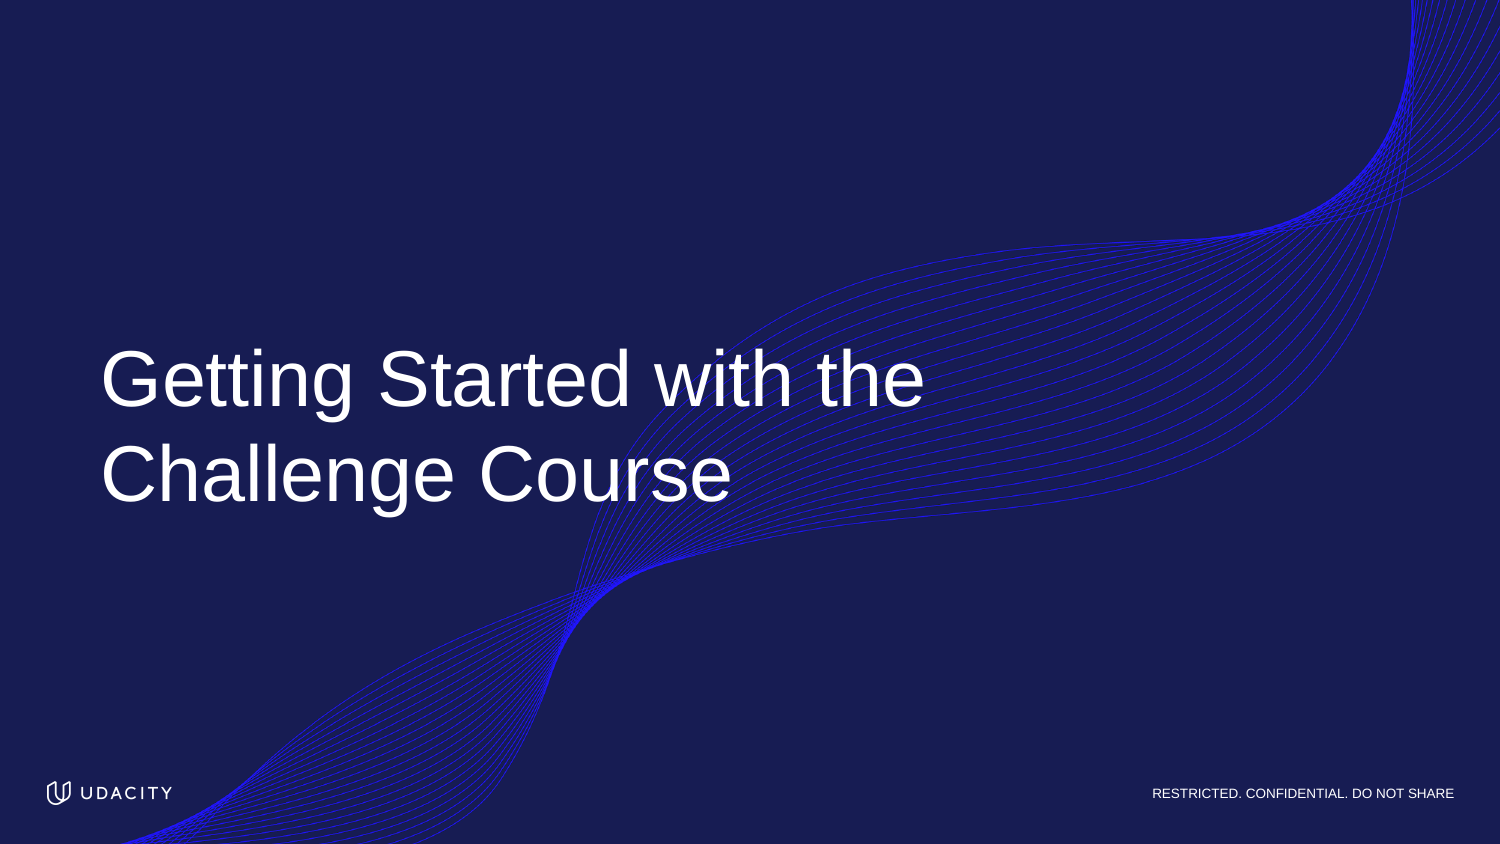

# Getting Started with the Challenge Course